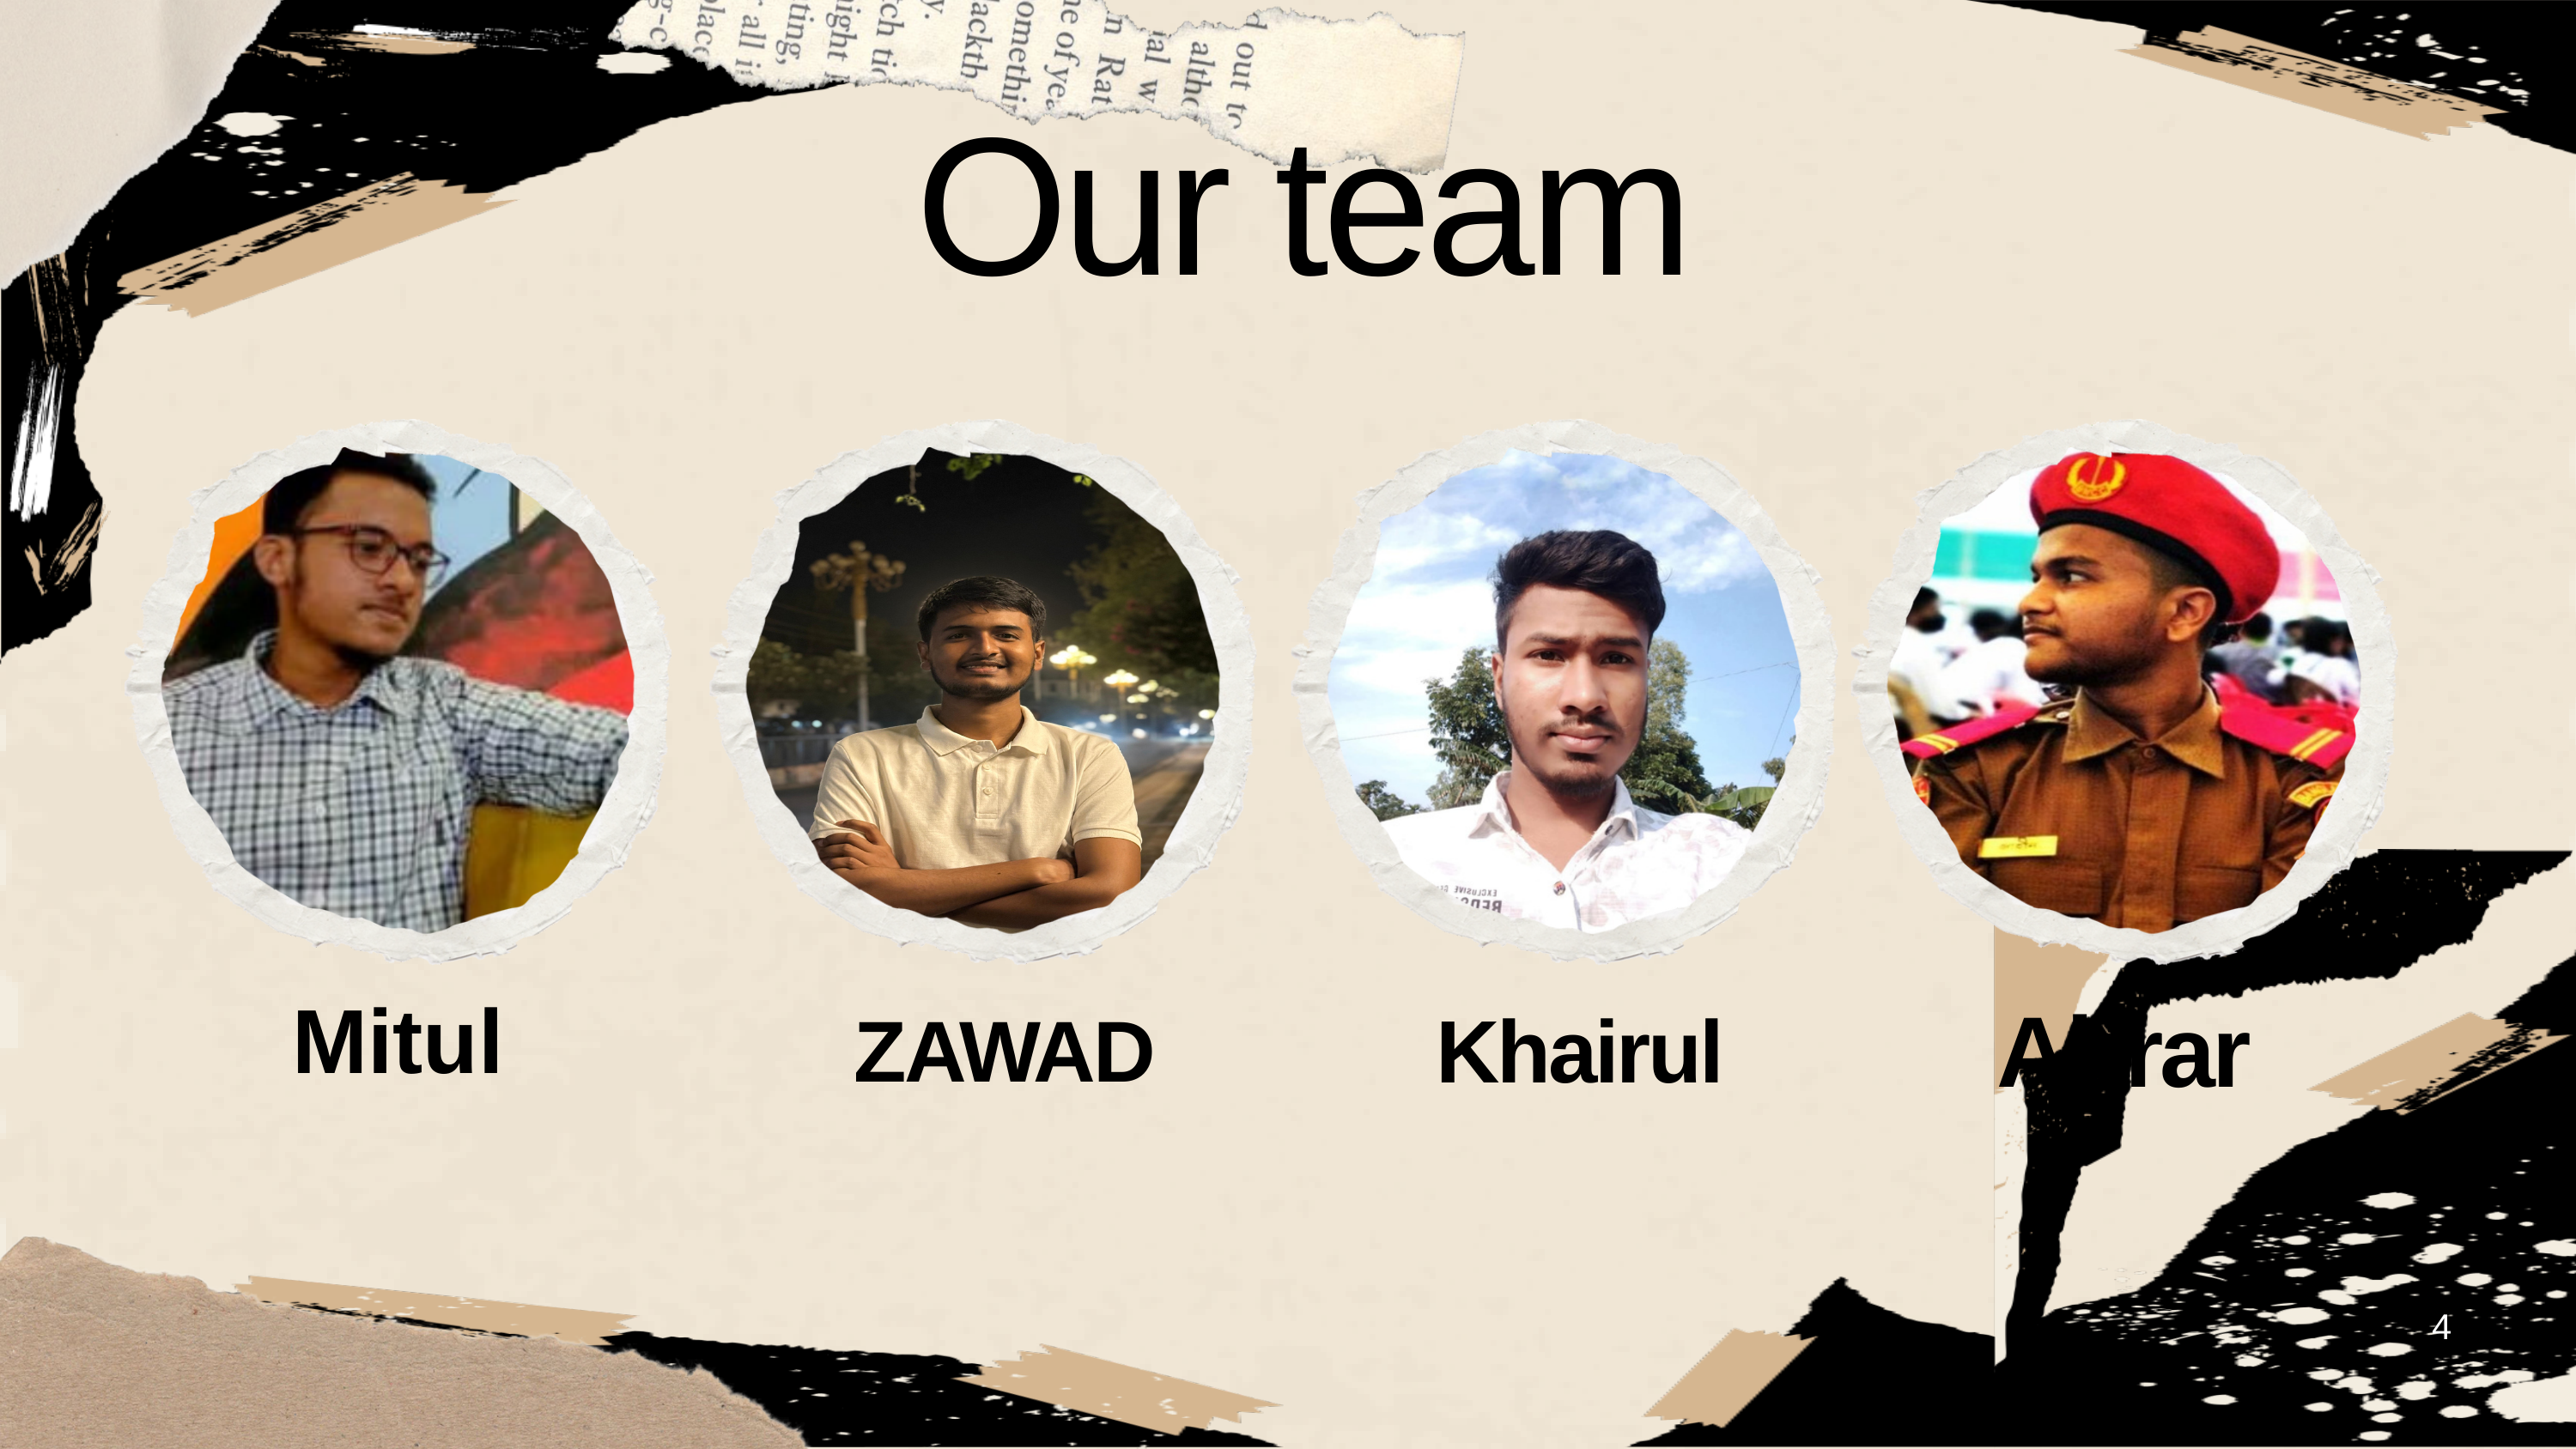

Our team

Mitul
Abrar
Khairul
ZAWAD

4